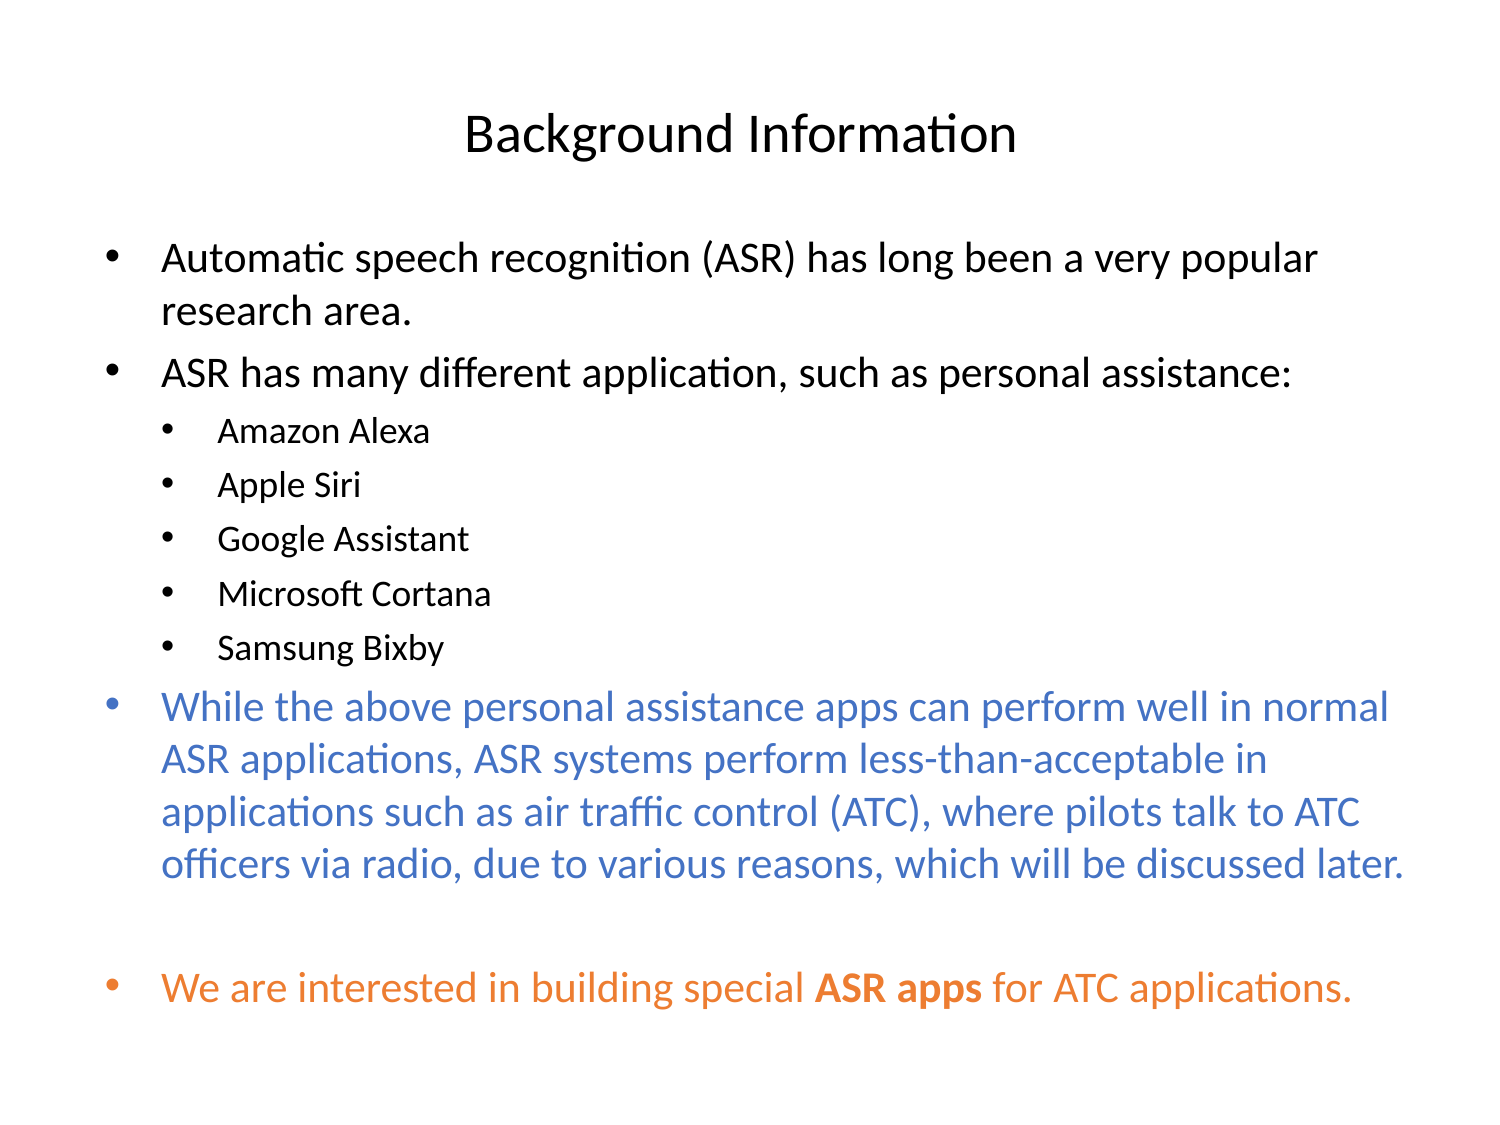

Background Information

Automatic speech recognition (ASR) has long been a very popular research area.
ASR has many different application, such as personal assistance:
Amazon Alexa
Apple Siri
Google Assistant
Microsoft Cortana
Samsung Bixby
While the above personal assistance apps can perform well in normal ASR applications, ASR systems perform less-than-acceptable in applications such as air traffic control (ATC), where pilots talk to ATC officers via radio, due to various reasons, which will be discussed later.

We are interested in building special ASR apps for ATC applications.